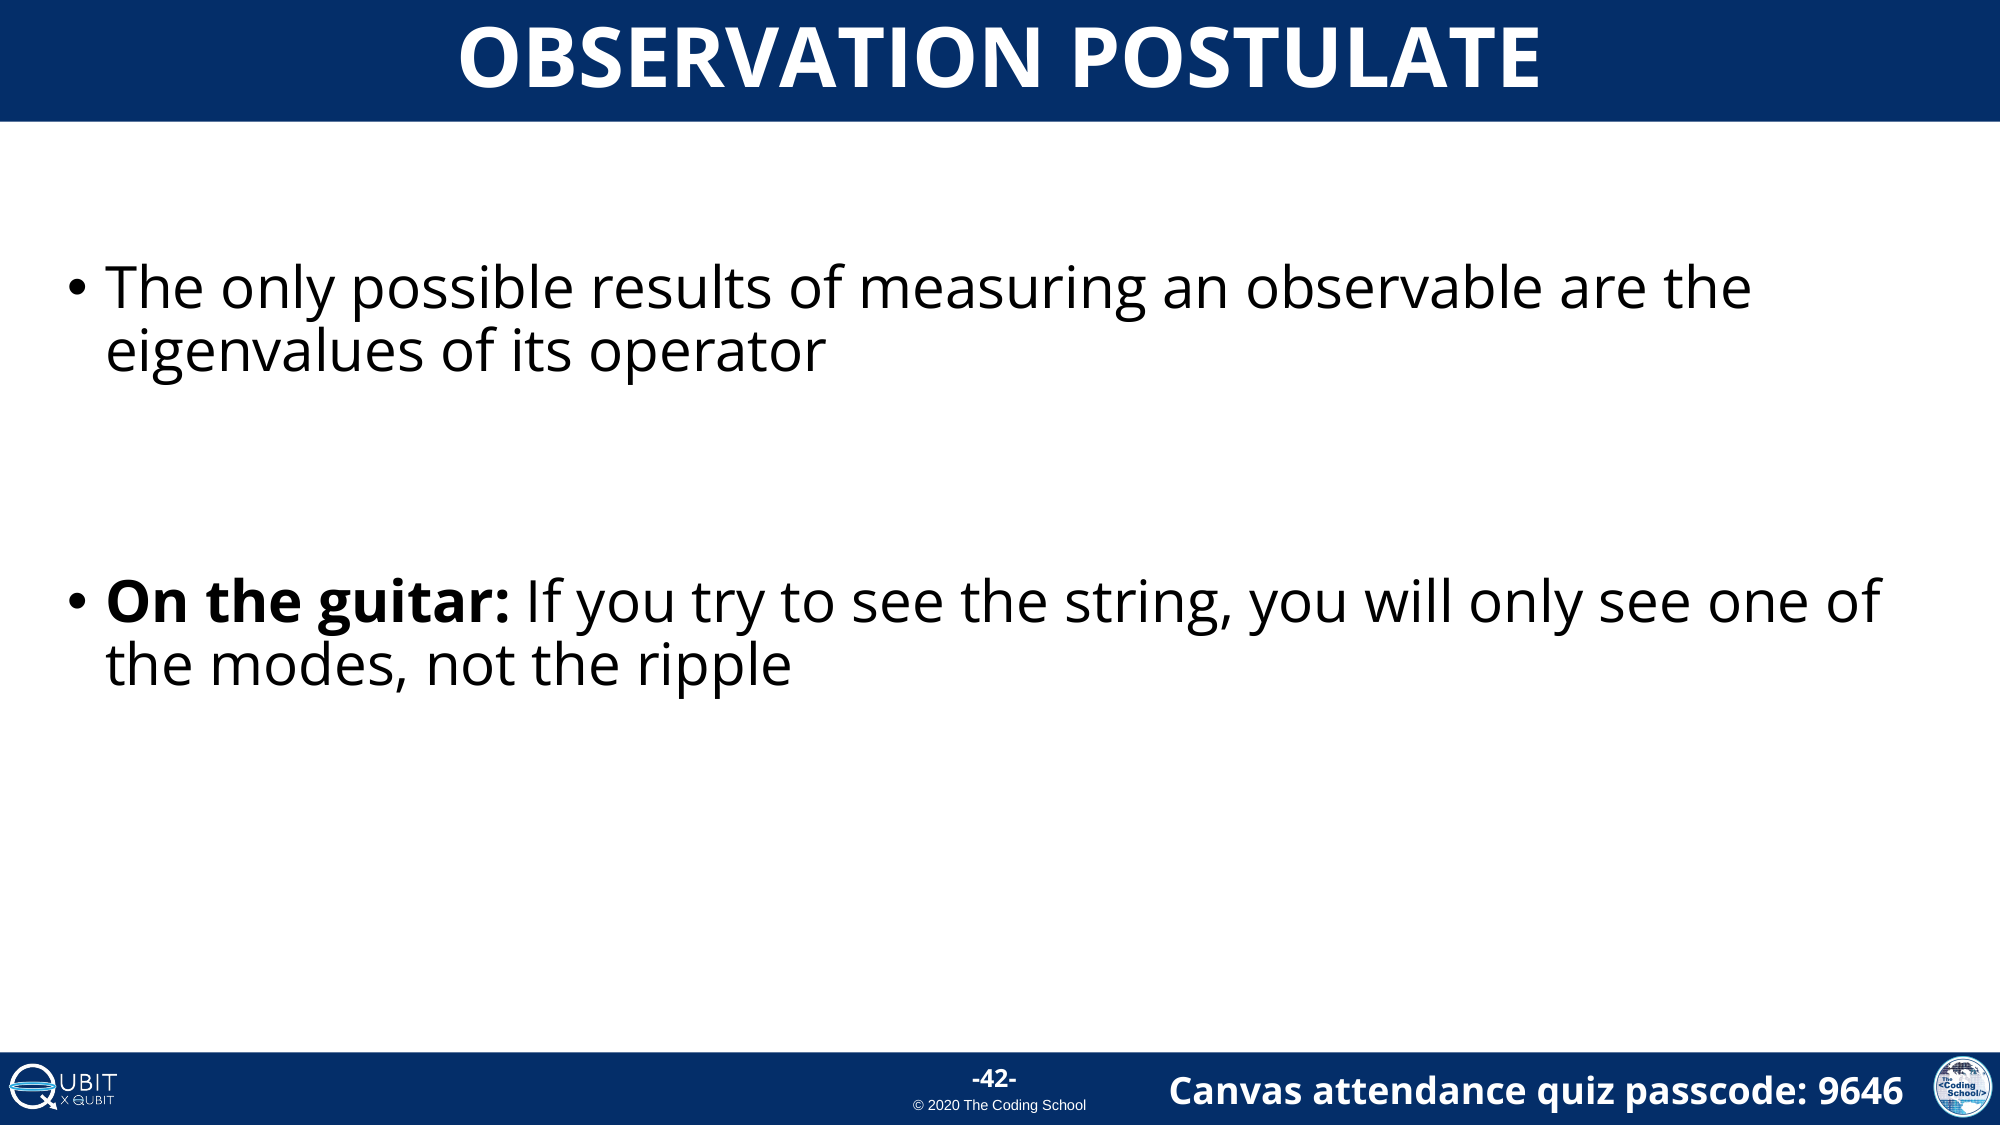

# OBSERVATION POSTULATE

The only possible results of measuring an observable are the eigenvalues of its operator

On the guitar: If you try to see the string, you will only see one of the modes, not the ripple
-42-